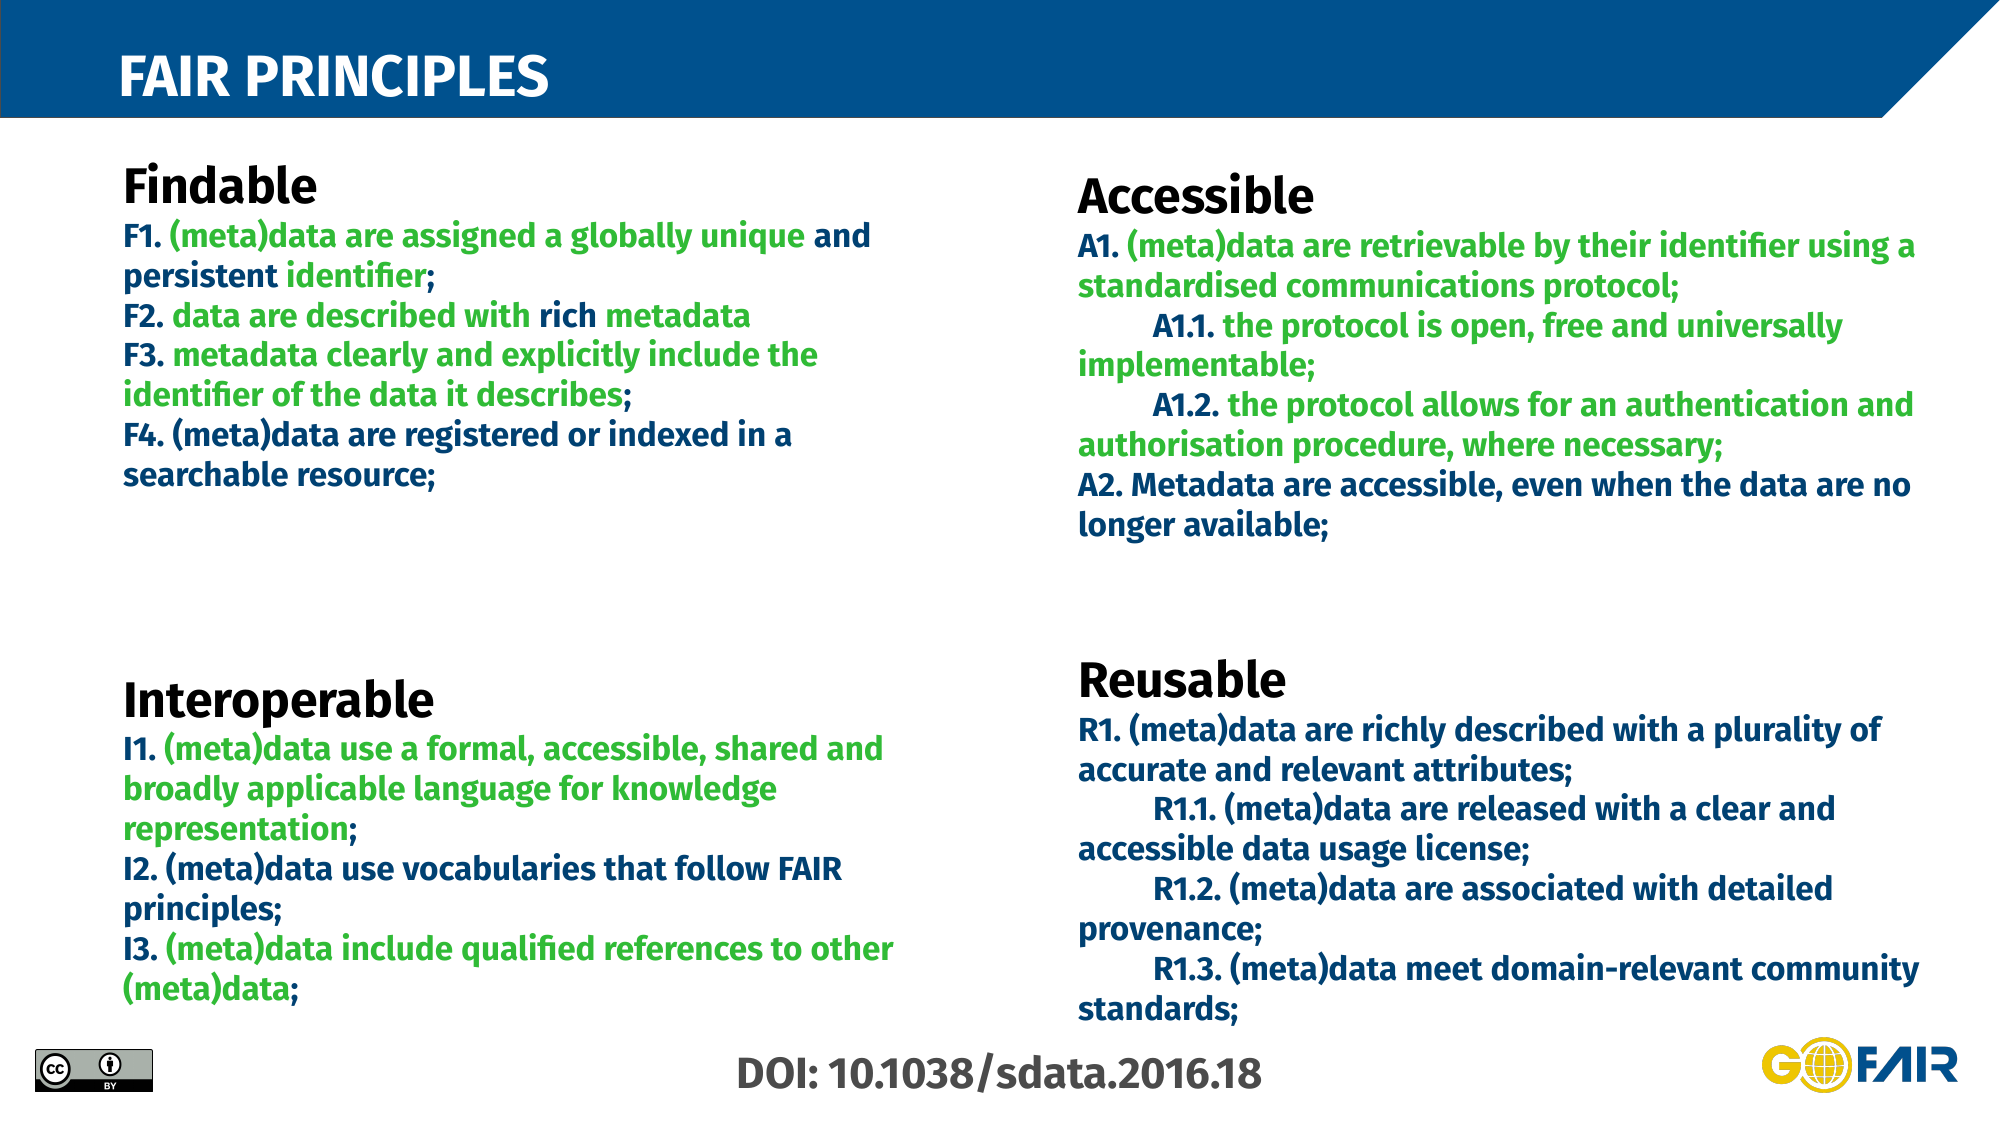

# Fair principles
Findable
F1. (meta)data are assigned a globally unique and persistent identifier;
F2. data are described with rich metadata
F3. metadata clearly and explicitly include the identifier of the data it describes;
F4. (meta)data are registered or indexed in a searchable resource;
Accessible
A1. (meta)data are retrievable by their identifier using a standardised communications protocol;
A1.1. the protocol is open, free and universally    implementable;
A1.2. the protocol allows for an authentication and authorisation procedure, where necessary;
A2. Metadata are accessible, even when the data are no longer available;
Reusable
R1. (meta)data are richly described with a plurality of accurate and relevant attributes;
R1.1. (meta)data are released with a clear and accessible data usage license;
R1.2. (meta)data are associated with detailed provenance;
R1.3. (meta)data meet domain-relevant community standards;
Interoperable
I1. (meta)data use a formal, accessible, shared and broadly applicable language for knowledge representation;
I2. (meta)data use vocabularies that follow FAIR principles;
I3. (meta)data include qualified references to other (meta)data;
DOI: 10.1038/sdata.2016.18